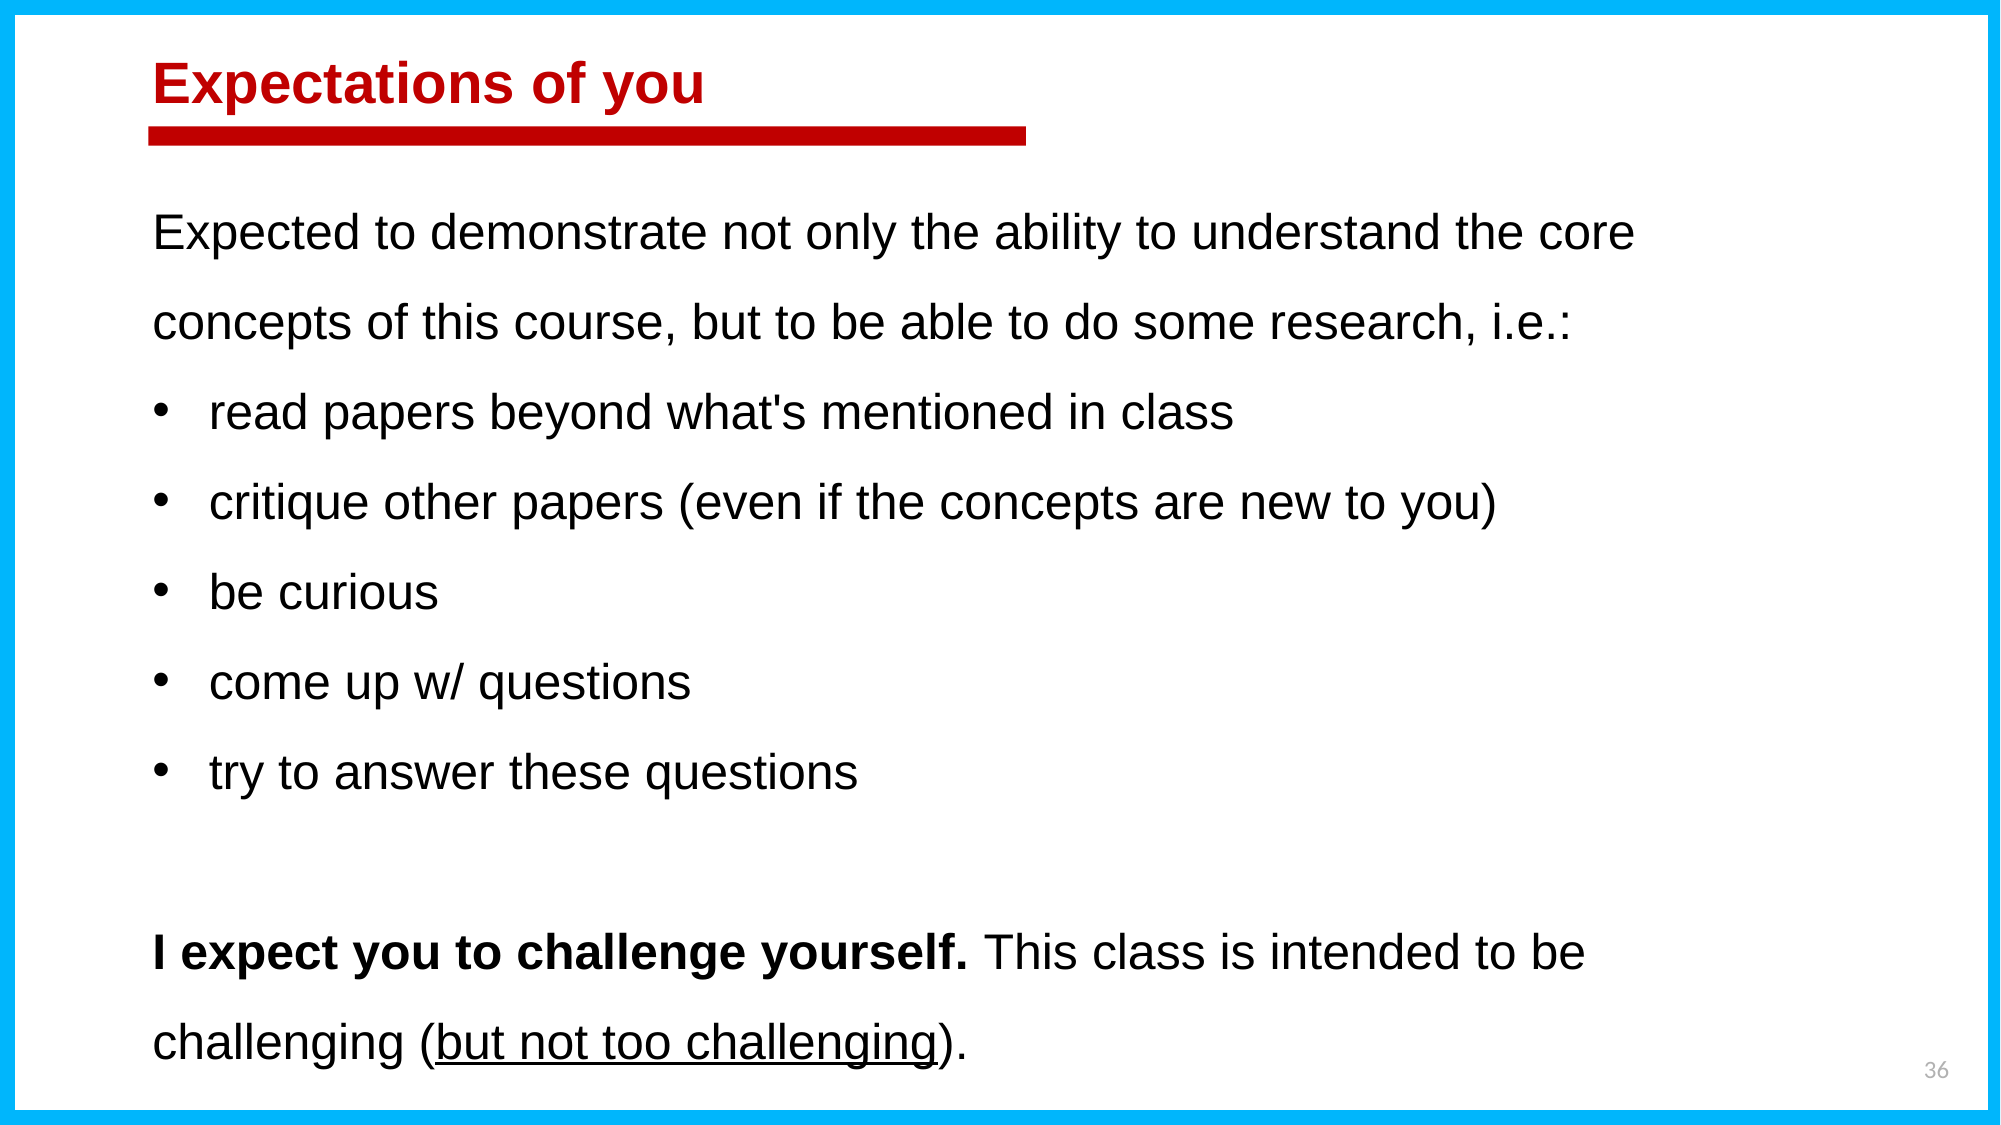

# Expectations of you

Expected to demonstrate not only the ability to understand the core concepts of this course, but to be able to do some research, i.e.:
read papers beyond what's mentioned in class
critique other papers (even if the concepts are new to you)
be curious
come up w/ questions
try to answer these questions

I expect you to challenge yourself. This class is intended to be challenging (but not too challenging).
36